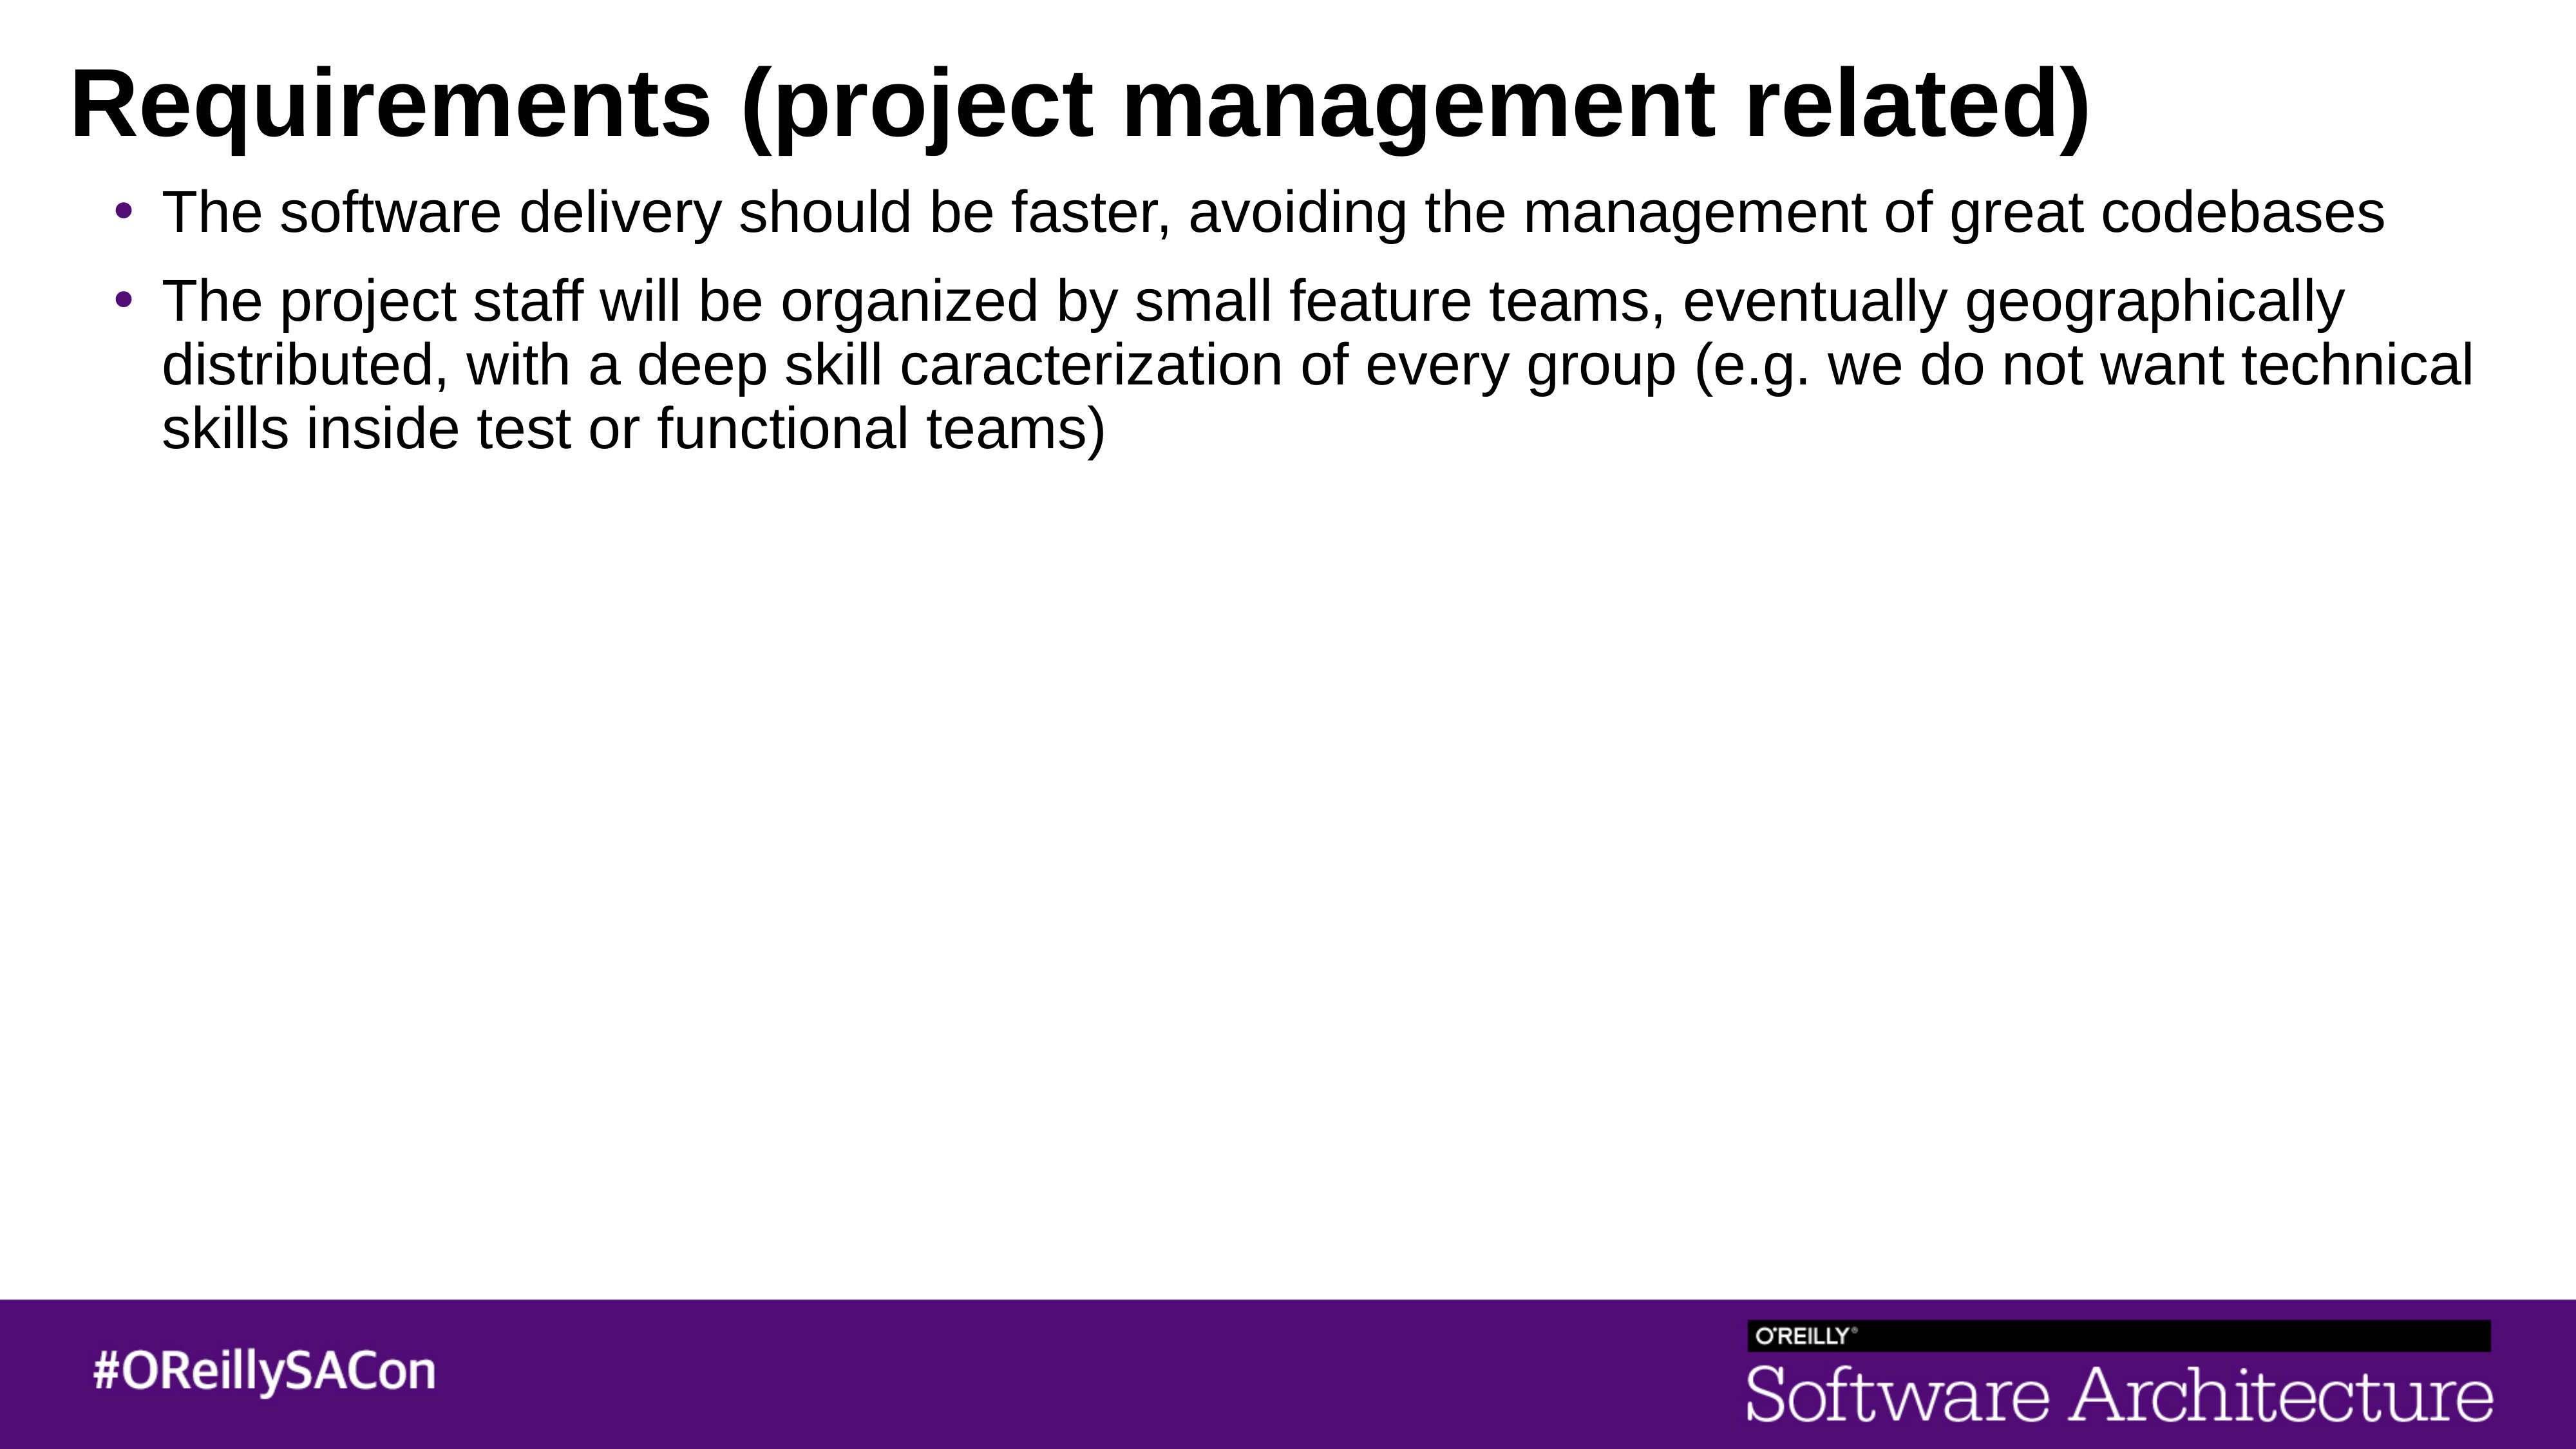

# Requirements (project management related)
The software delivery should be faster, avoiding the management of great codebases
The project staff will be organized by small feature teams, eventually geographically distributed, with a deep skill caracterization of every group (e.g. we do not want technical skills inside test or functional teams)